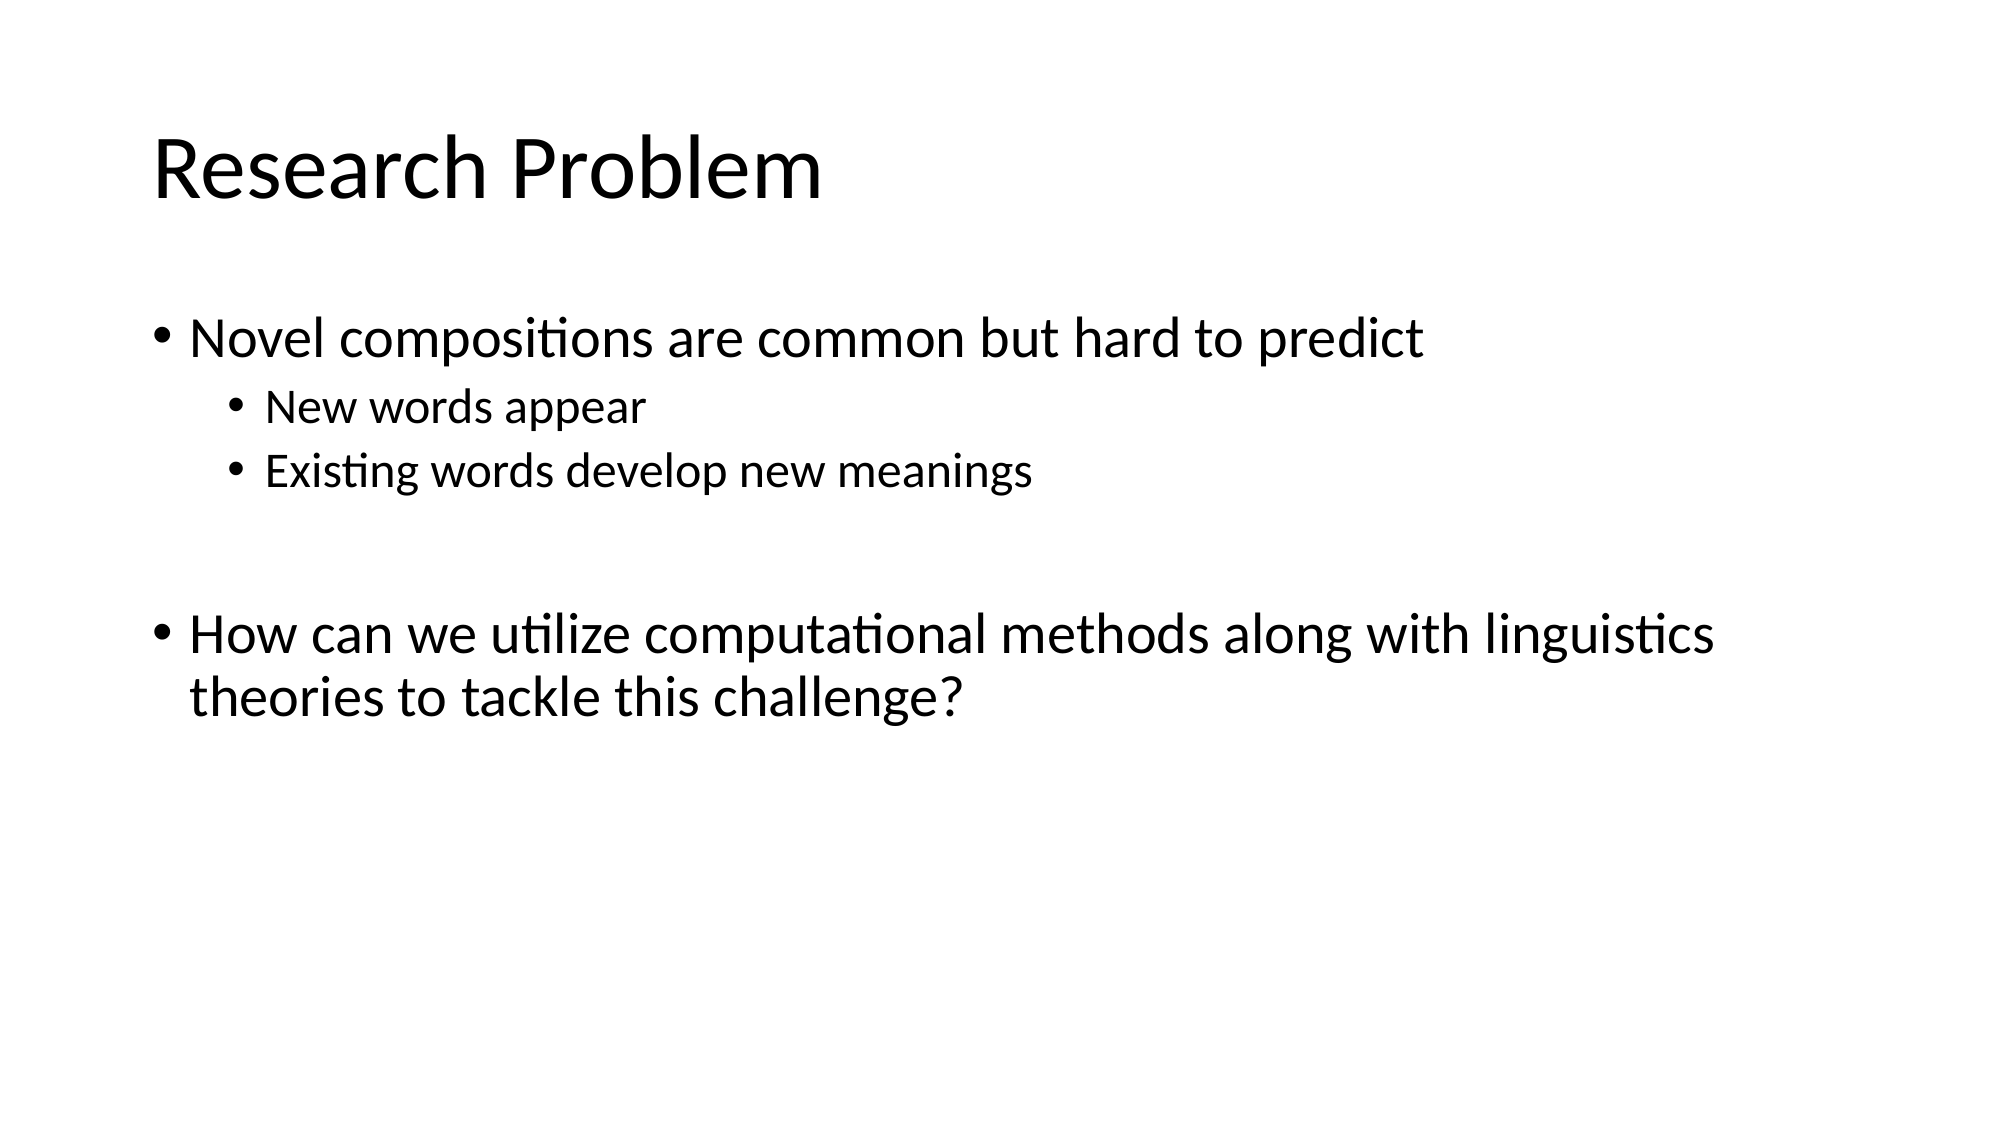

# Research Problem
Novel compositions are common but hard to predict
New words appear
Existing words develop new meanings

How can we utilize computational methods along with linguistics theories to tackle this challenge?